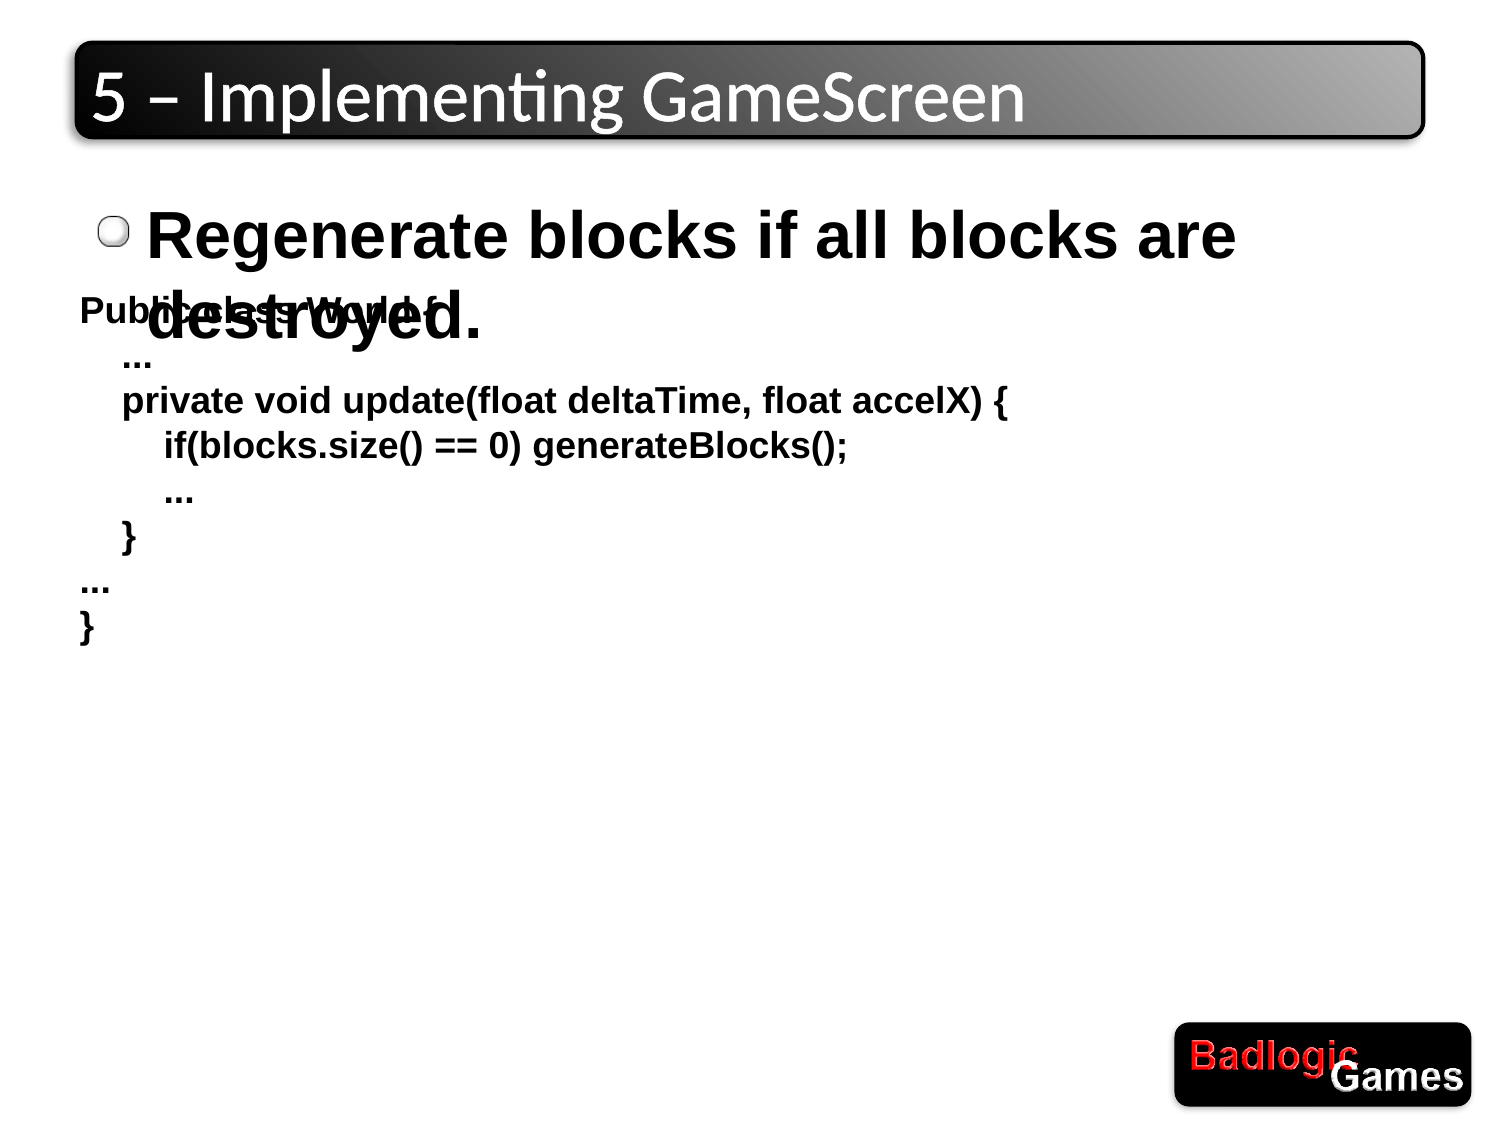

# 5 – Implementing GameScreen
Regenerate blocks if all blocks are destroyed.
Public class World {
    ...
    private void update(float deltaTime, float accelX) {
        if(blocks.size() == 0) generateBlocks();
        ...
    }
...
}